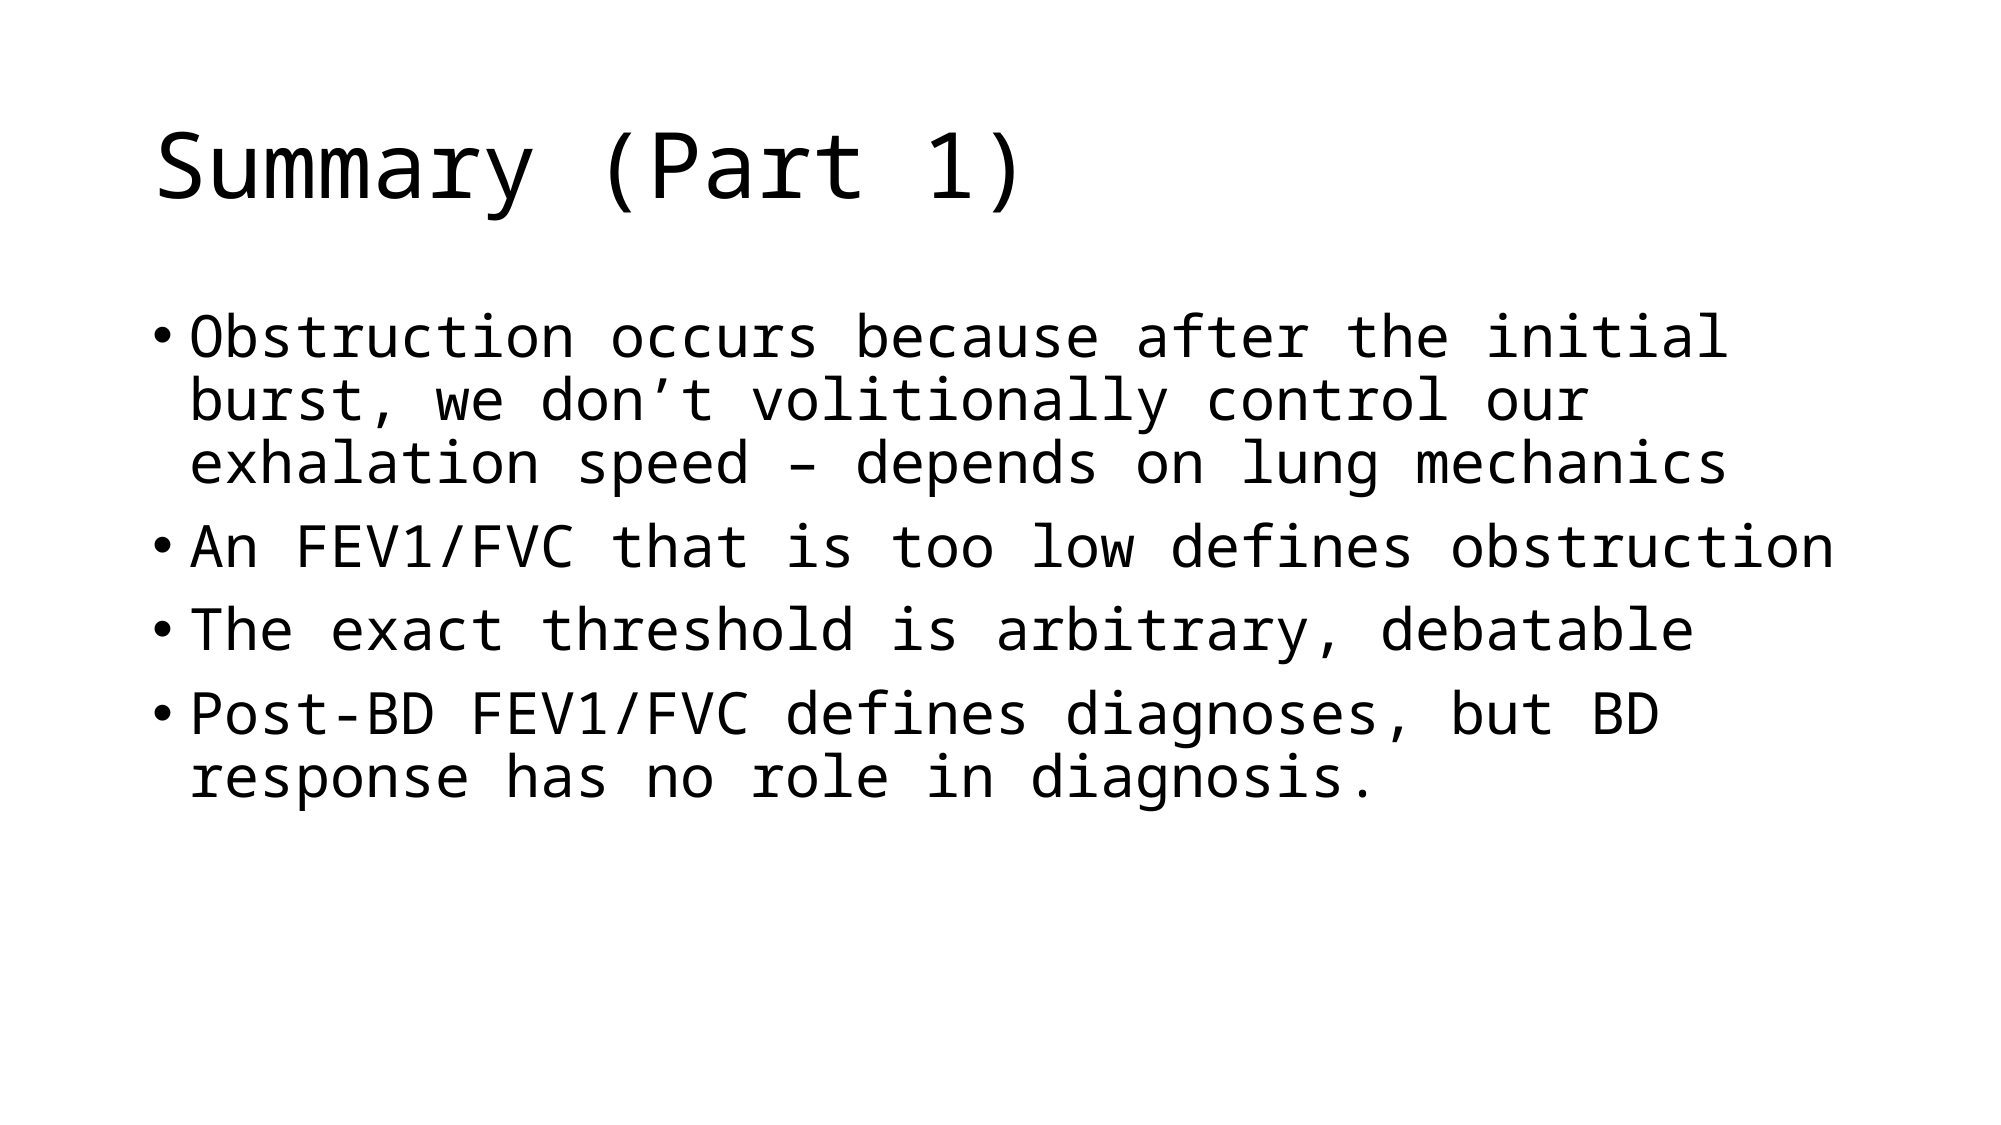

# Summary (Part 1)
Obstruction occurs because after the initial burst, we don’t volitionally control our exhalation speed – depends on lung mechanics
An FEV1/FVC that is too low defines obstruction
The exact threshold is arbitrary, debatable
Post-BD FEV1/FVC defines diagnoses, but BD response has no role in diagnosis.